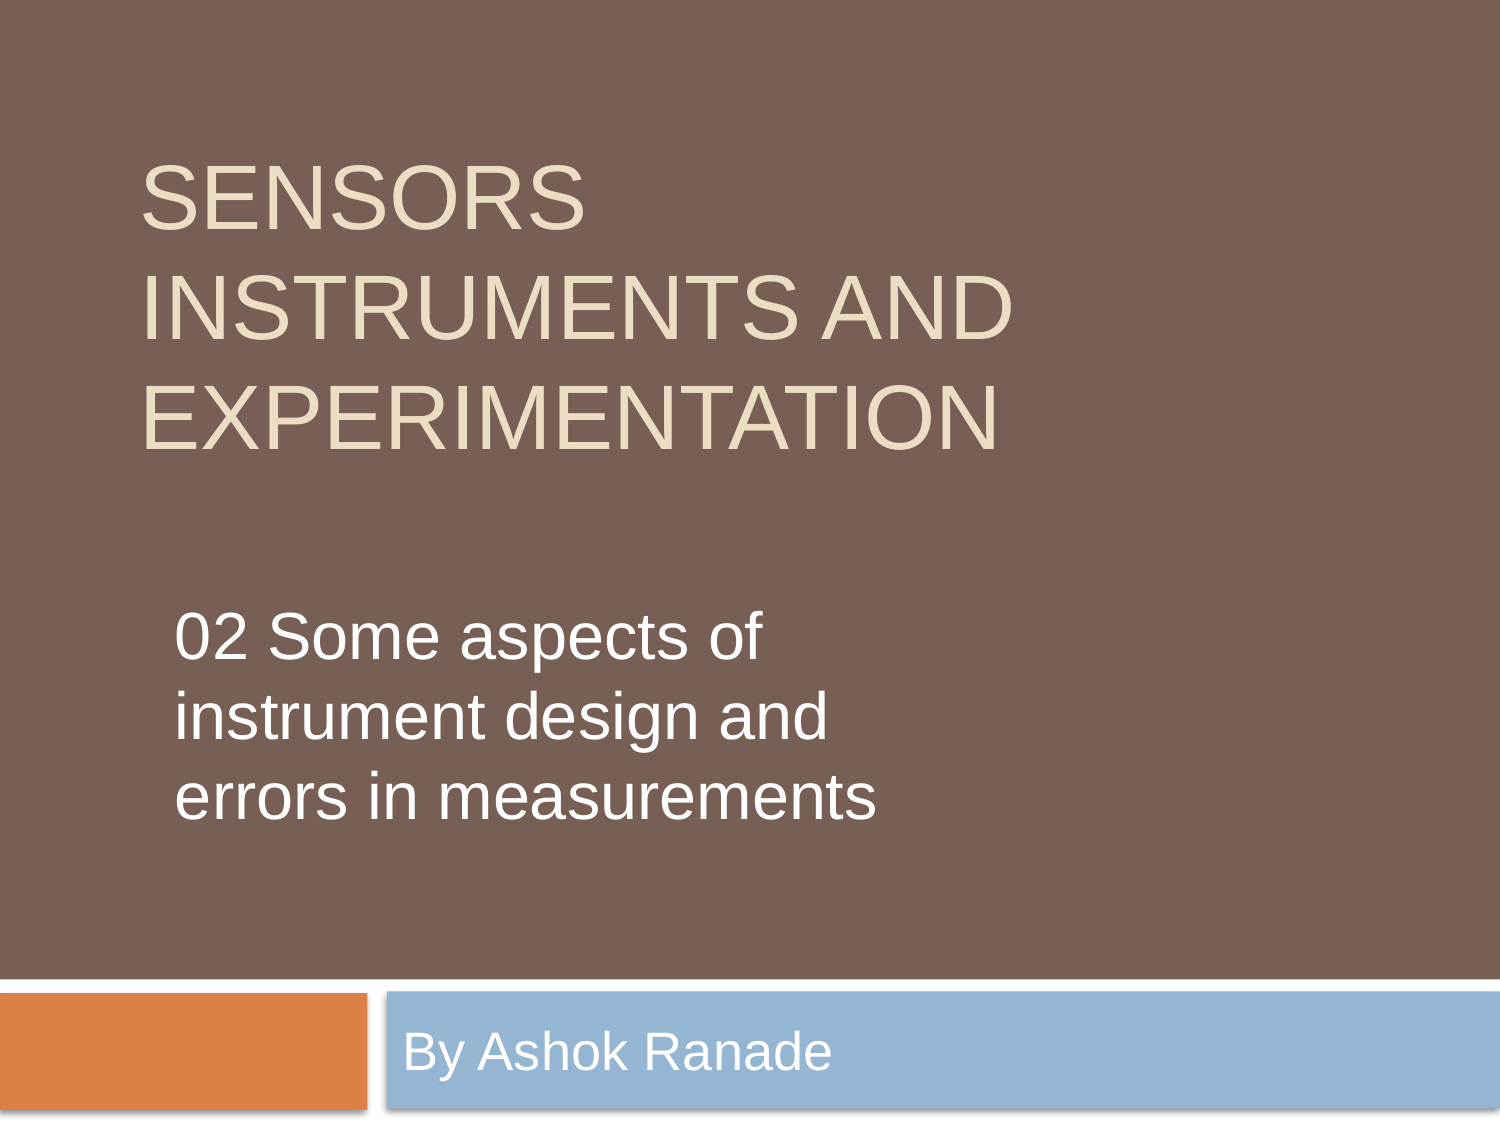

# Sensors instruments and experimentation
02 Some aspects of instrument design and errors in measurements
By Ashok Ranade